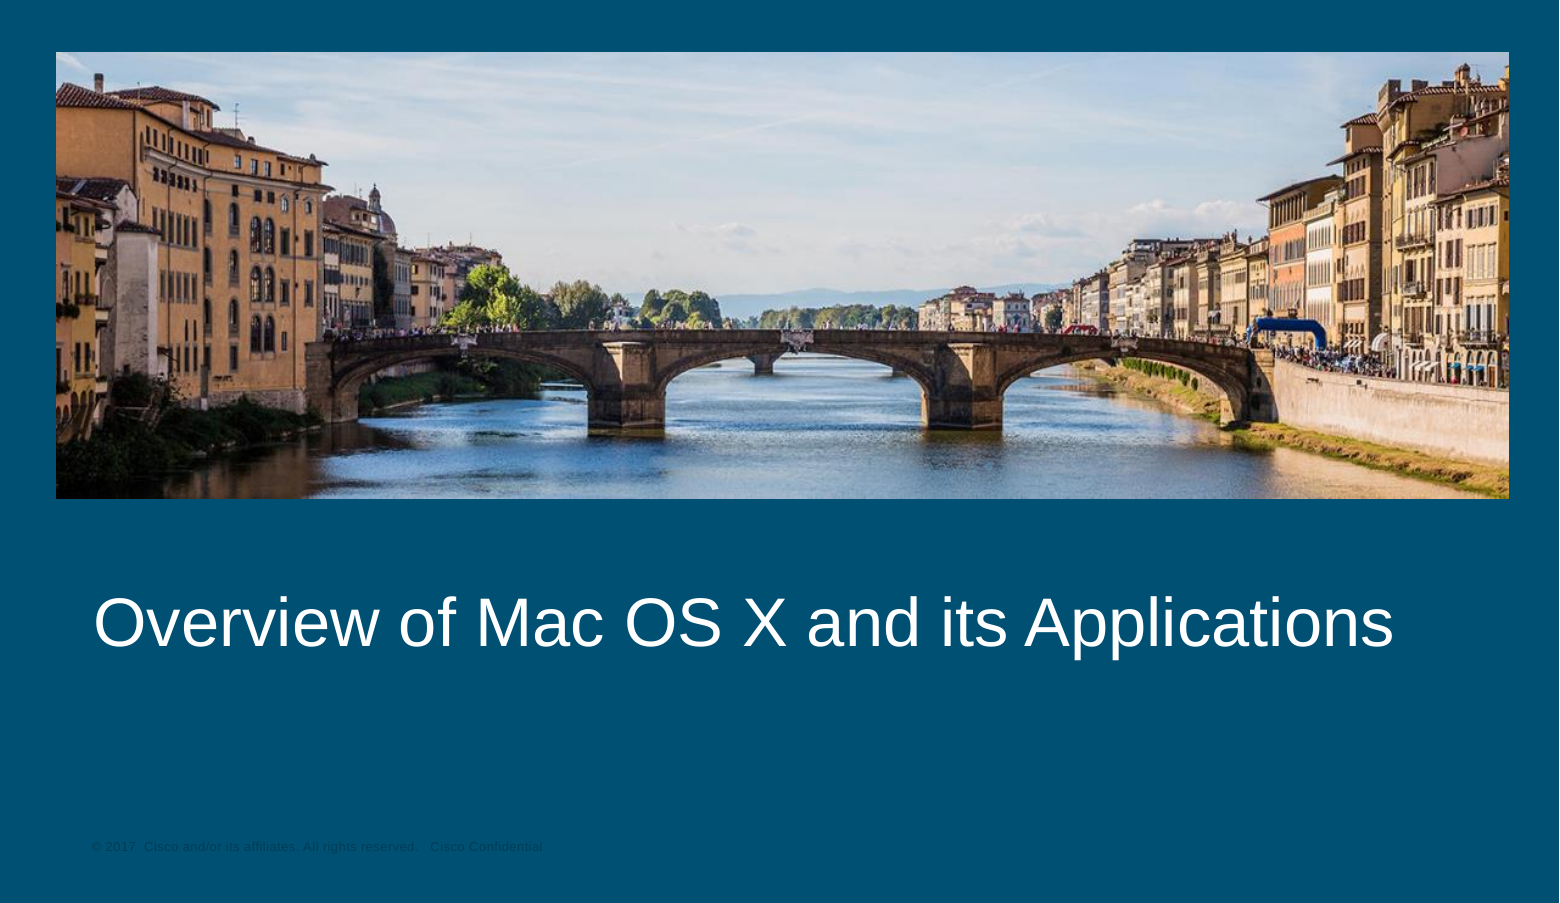

Overview of Mac OS X and its Applications